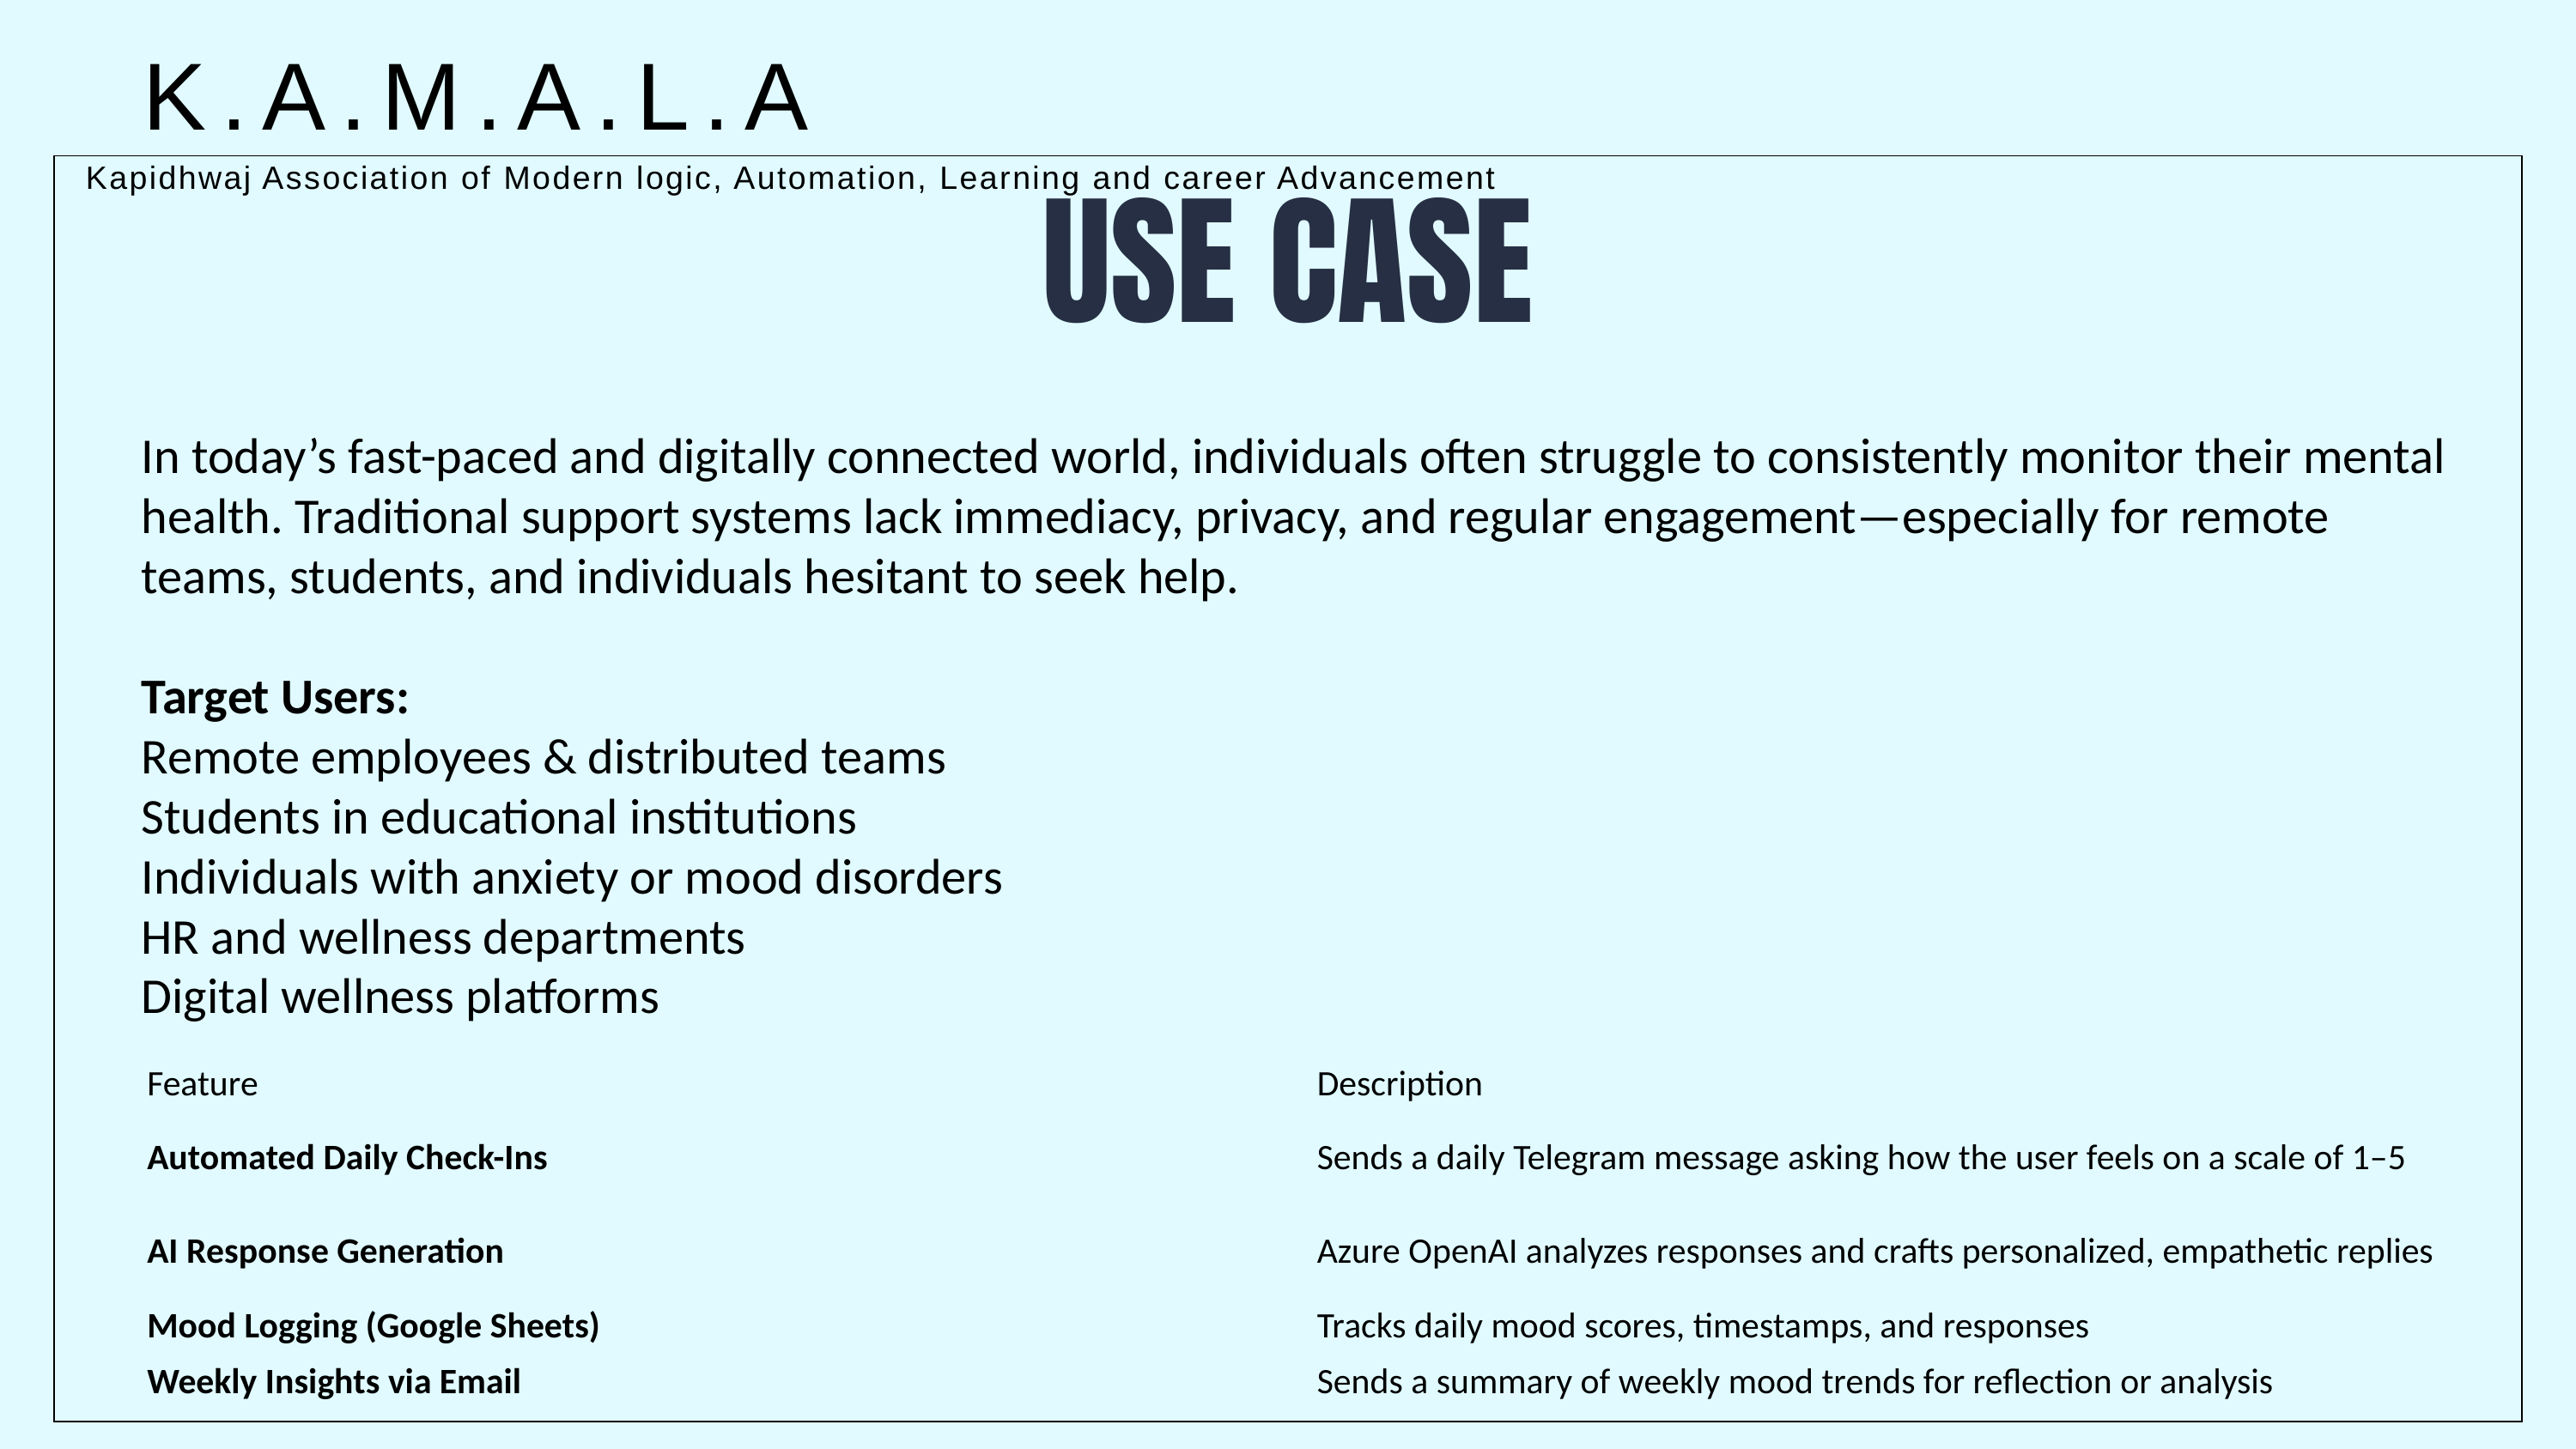

K.A.M.A.L.A
Kapidhwaj Association of Modern logic, Automation, Learning and career Advancement

USE CASE
In today’s fast-paced and digitally connected world, individuals often struggle to consistently monitor their mental health. Traditional support systems lack immediacy, privacy, and regular engagement—especially for remote teams, students, and individuals hesitant to seek help.

Target Users:
Remote employees & distributed teams
Students in educational institutions
Individuals with anxiety or mood disorders
HR and wellness departments
Digital wellness platforms

| Feature | Description |
| --- | --- |
| Automated Daily Check-Ins | Sends a daily Telegram message asking how the user feels on a scale of 1–5 |
| AI Response Generation | Azure OpenAI analyzes responses and crafts personalized, empathetic replies |
| Mood Logging (Google Sheets) | Tracks daily mood scores, timestamps, and responses |
| Weekly Insights via Email | Sends a summary of weekly mood trends for reflection or analysis |